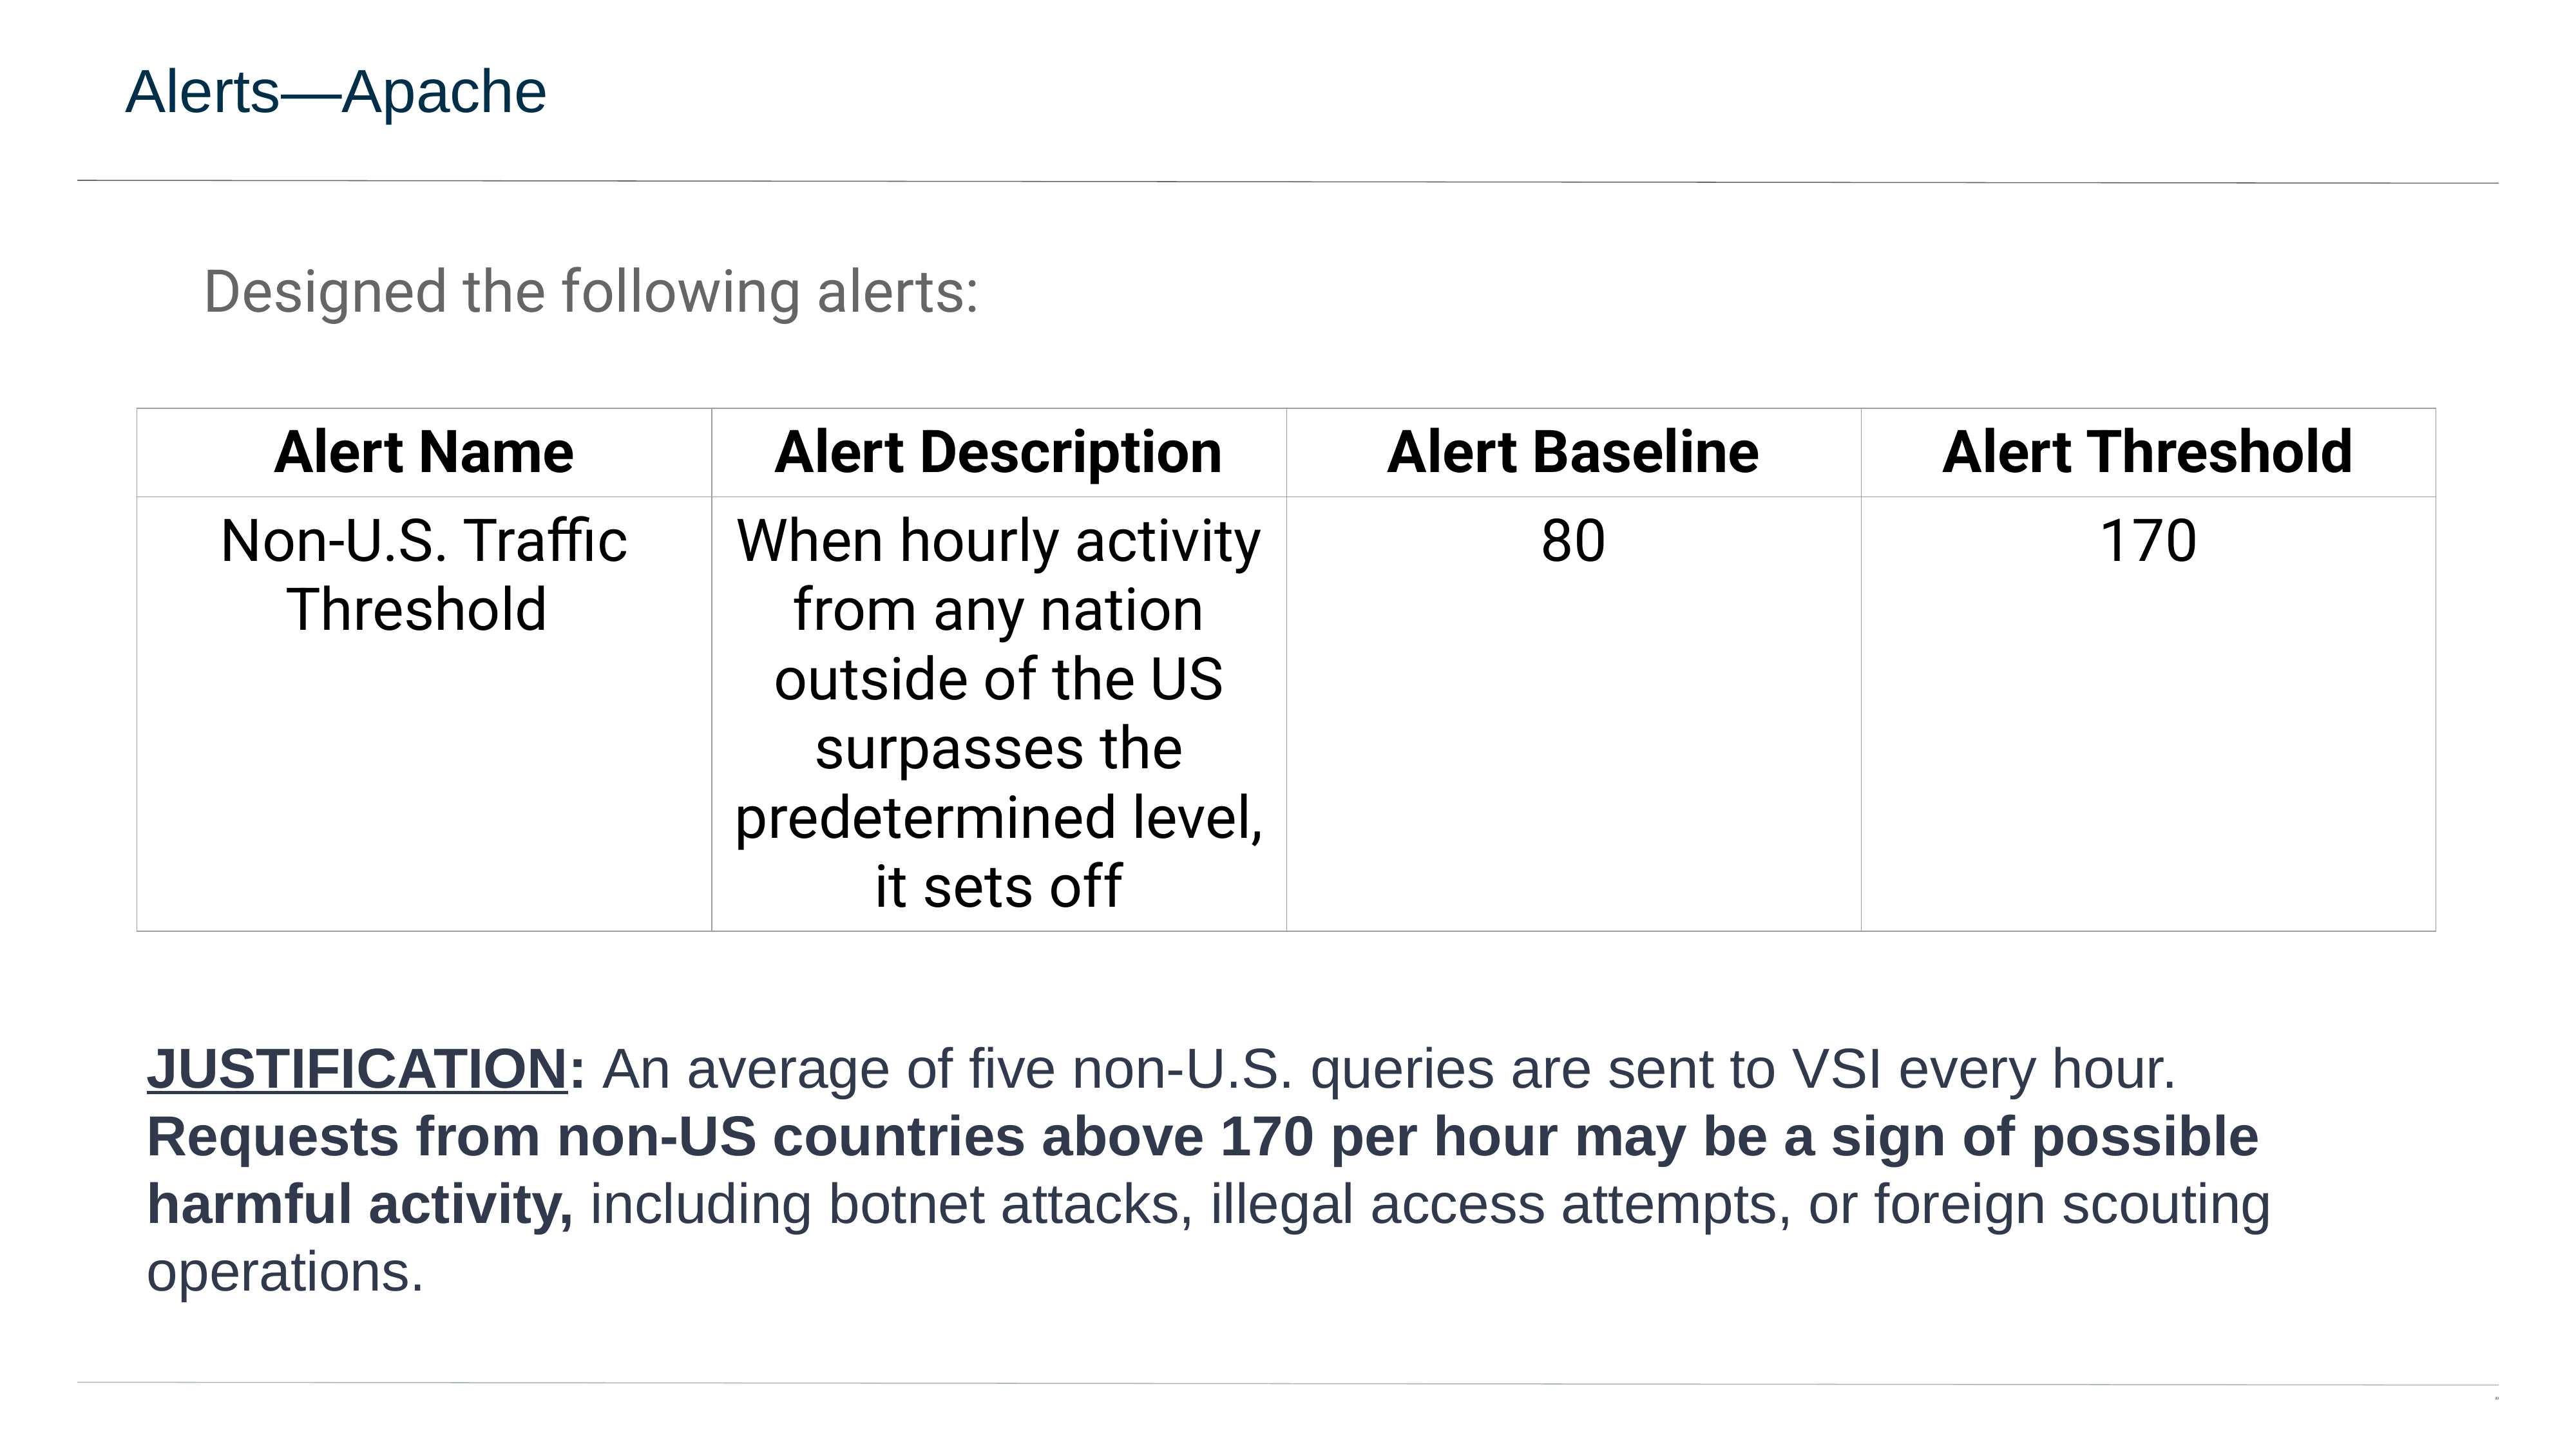

# Alerts—Apache
Designed the following alerts:

| Alert Name | Alert Description | Alert Baseline | Alert Threshold |
| --- | --- | --- | --- |
| Non-U.S. Traffic Threshold | When hourly activity from any nation outside of the US surpasses the predetermined level, it sets off | 80 | 170 |
JUSTIFICATION: An average of five non-U.S. queries are sent to VSI every hour. Requests from non-US countries above 170 per hour may be a sign of possible harmful activity, including botnet attacks, illegal access attempts, or foreign scouting operations.

33